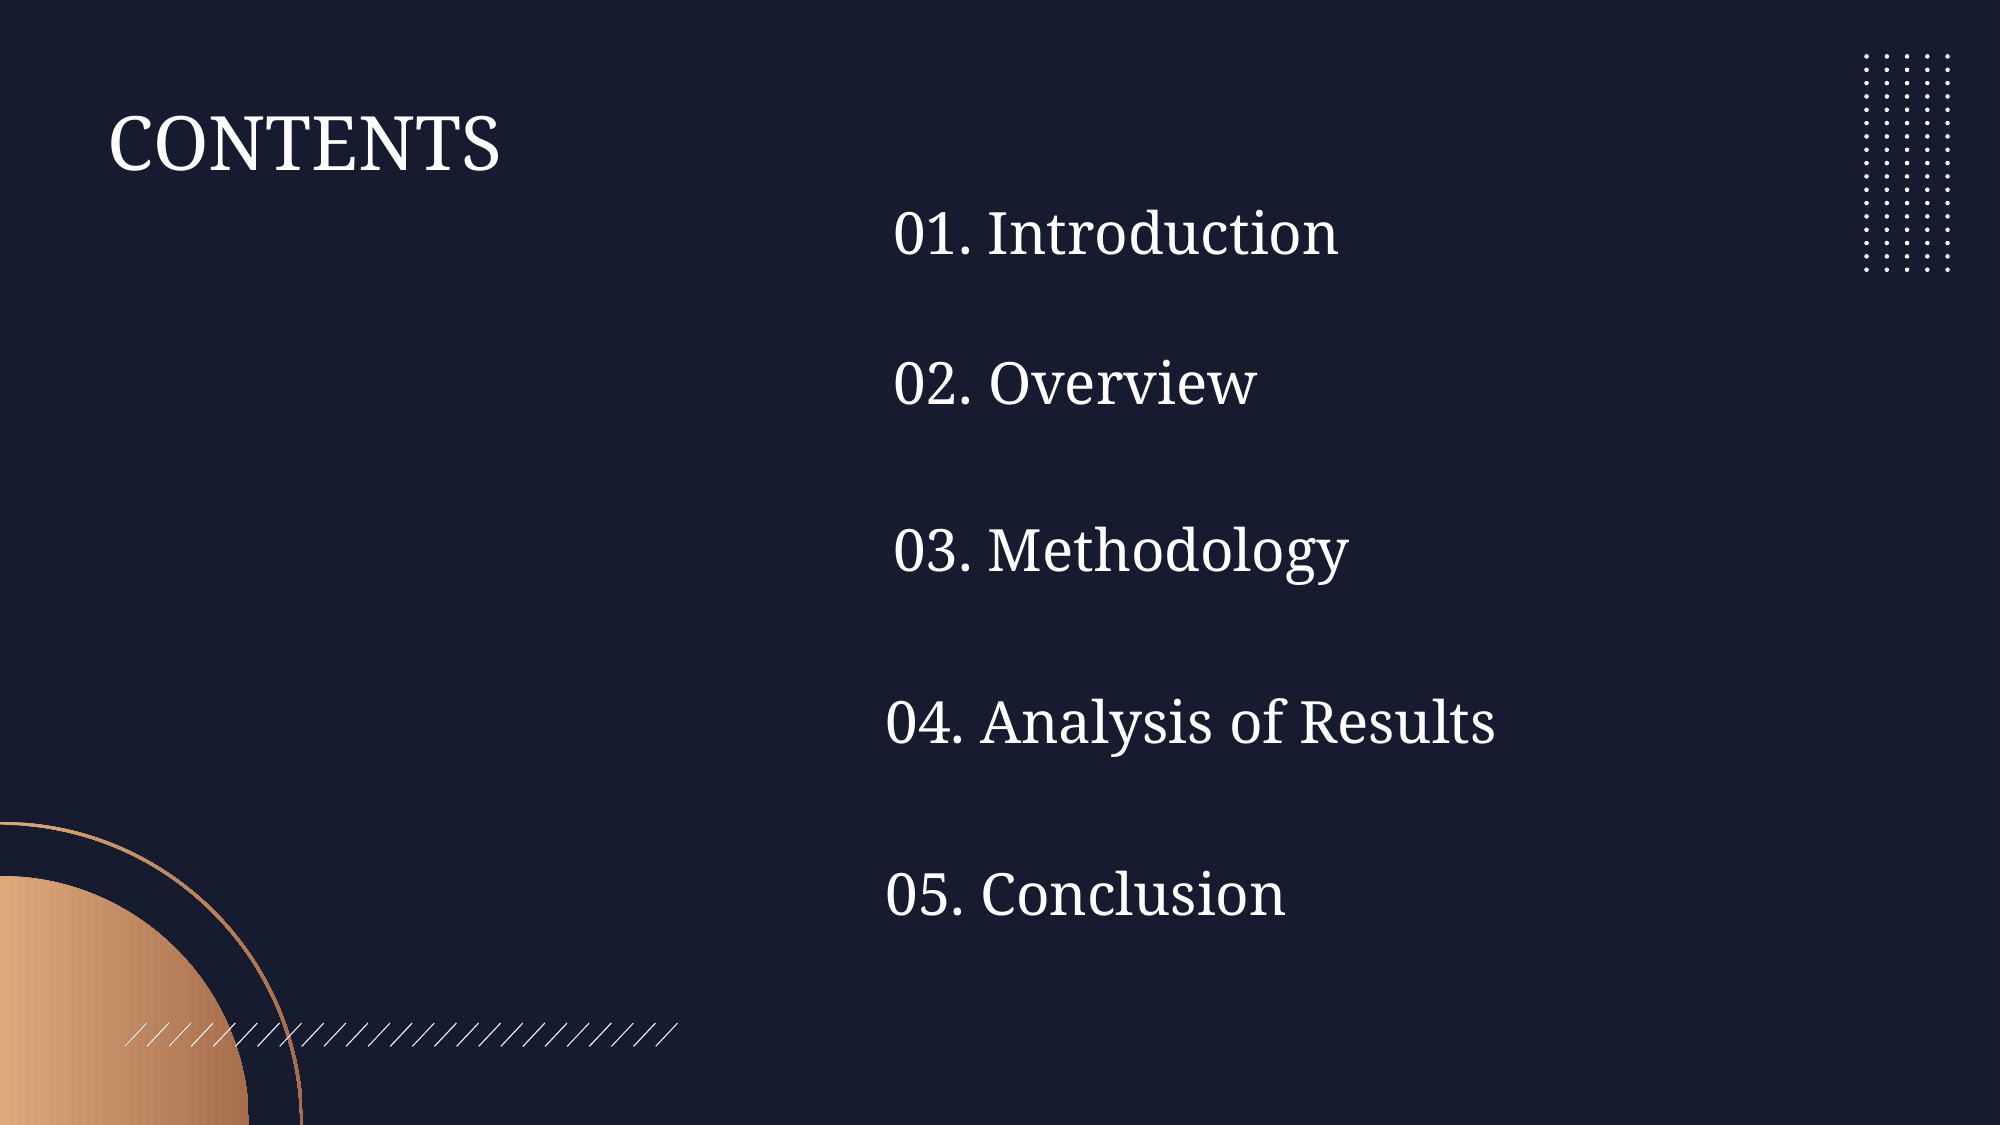

CONTENTS
01. Introduction
02. Overview
03. Methodology
04. Analysis of Results
05. Conclusion